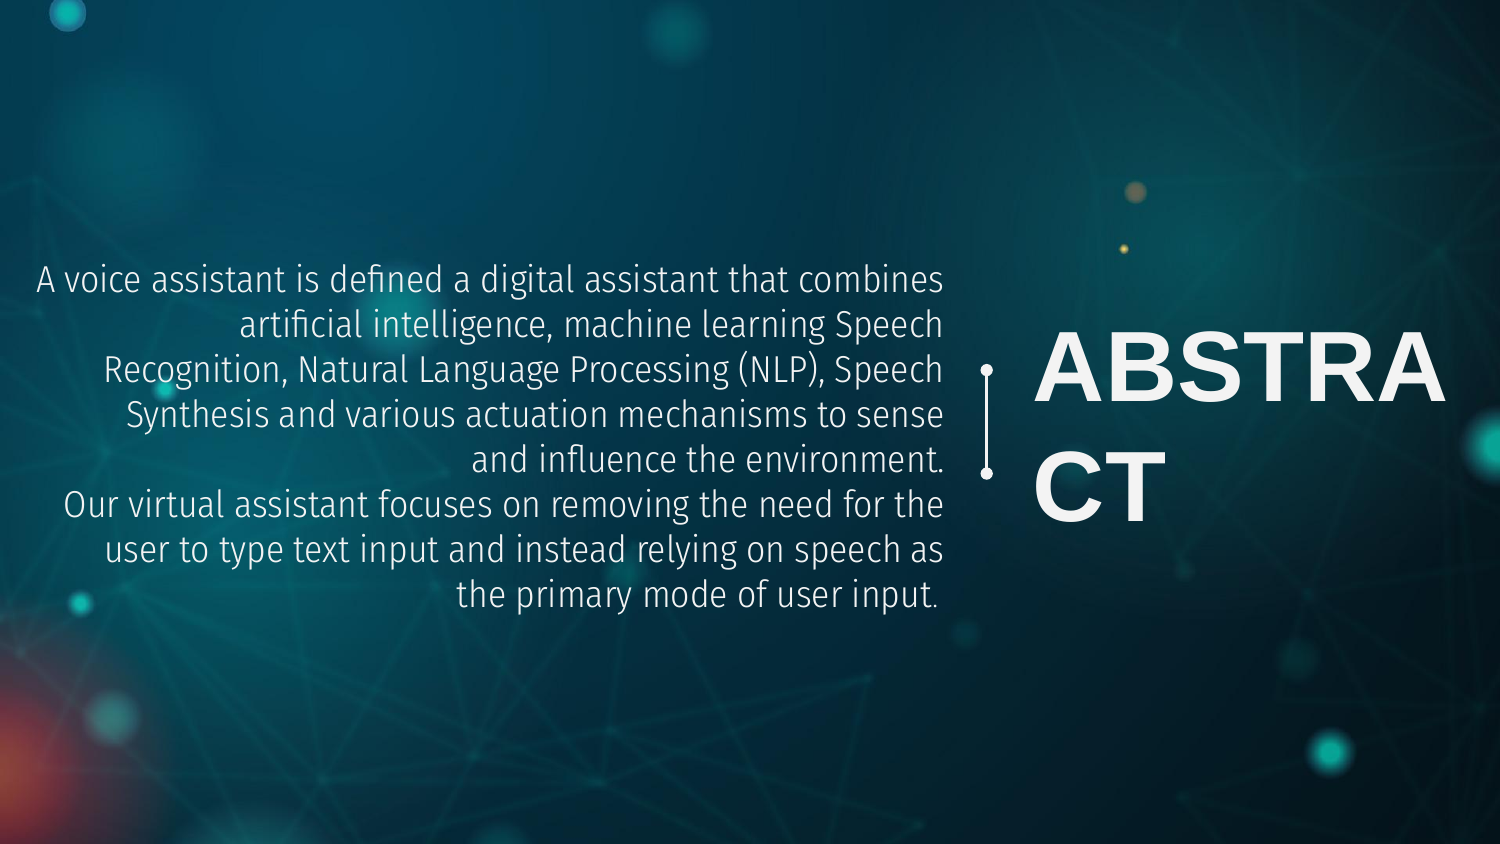

A voice assistant is defined a digital assistant that combines artificial intelligence, machine learning Speech Recognition, Natural Language Processing (NLP), Speech Synthesis and various actuation mechanisms to sense and influence the environment.
Our virtual assistant focuses on removing the need for the user to type text input and instead relying on speech as the primary mode of user input.

# ABSTRACT